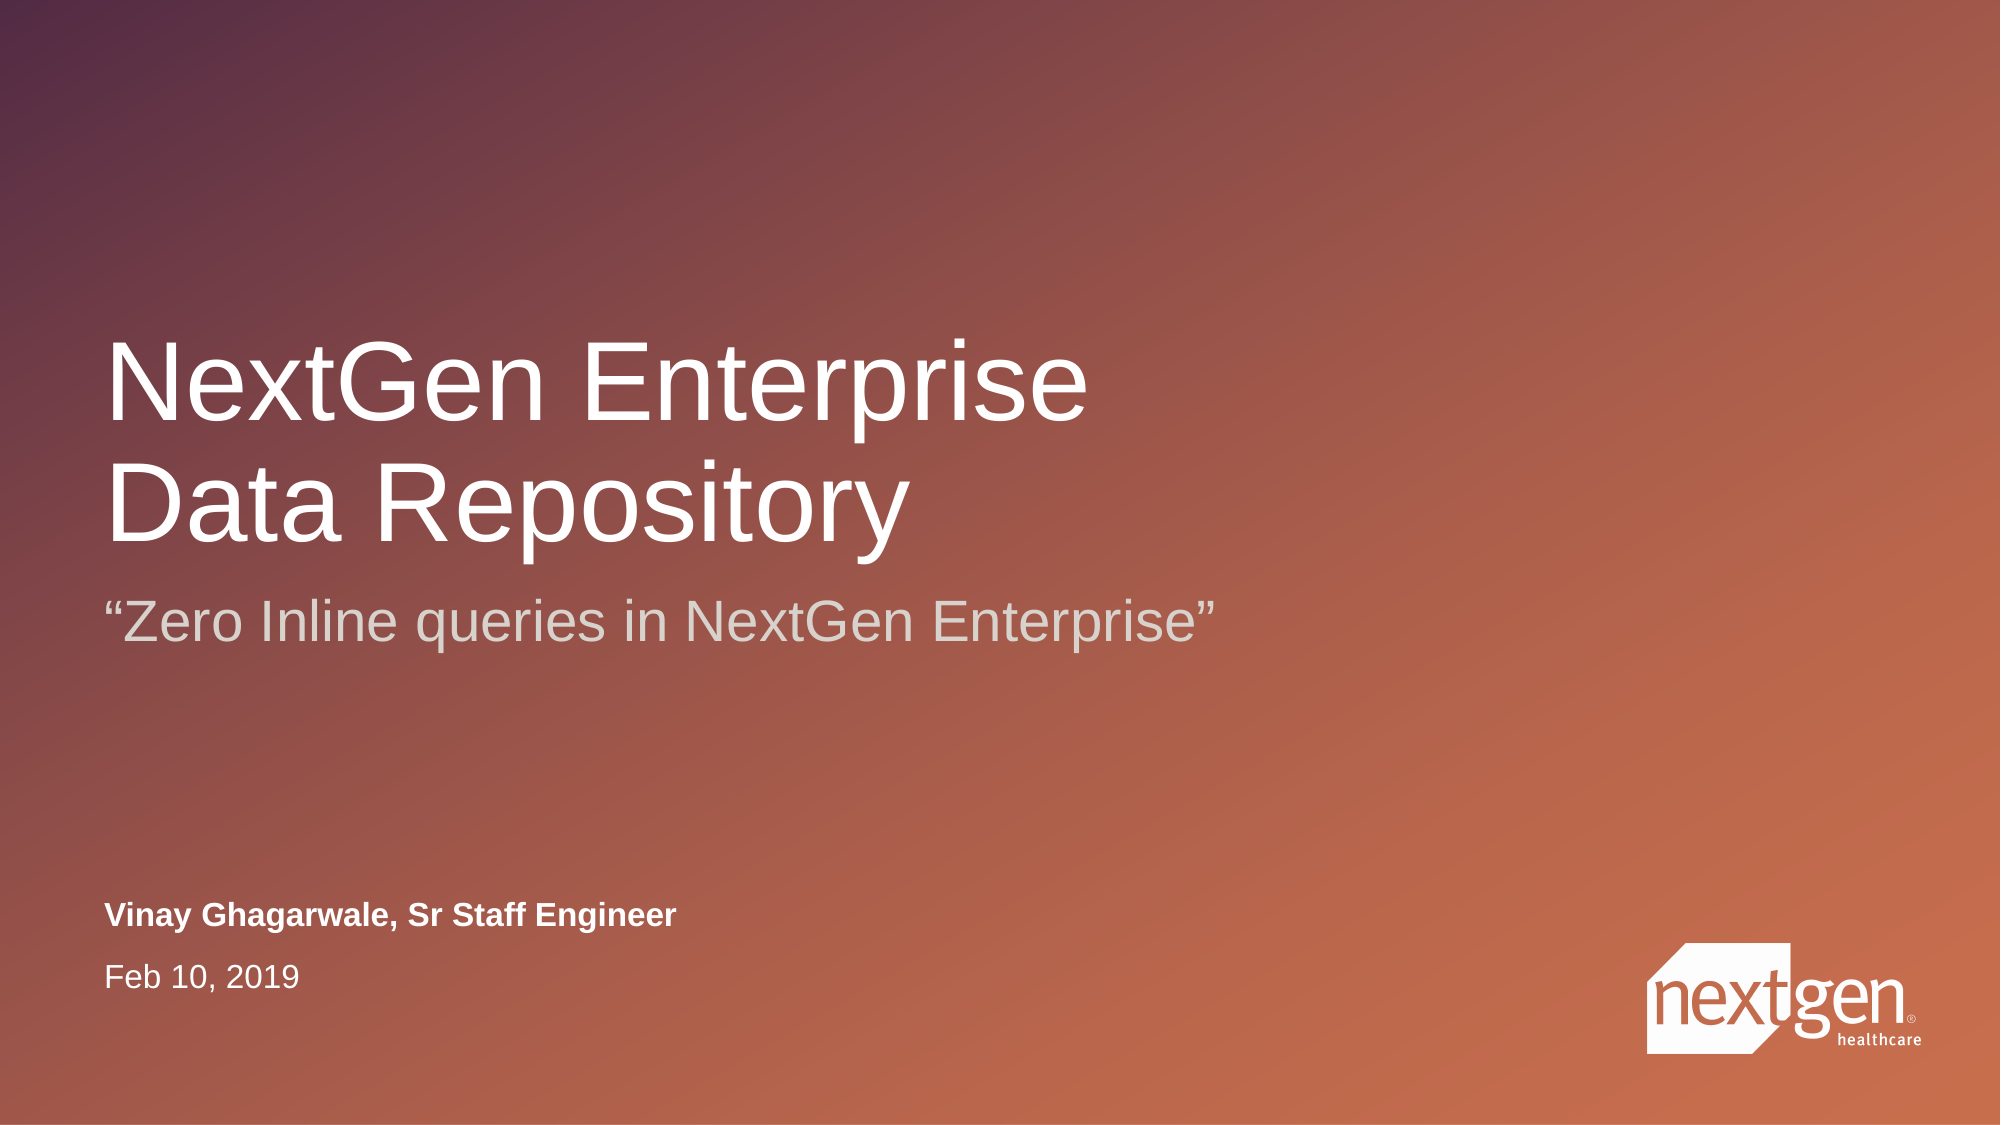

# NextGen Enterprise Data Repository
“Zero Inline queries in NextGen Enterprise”
Vinay Ghagarwale, Sr Staff Engineer
Feb 10, 2019